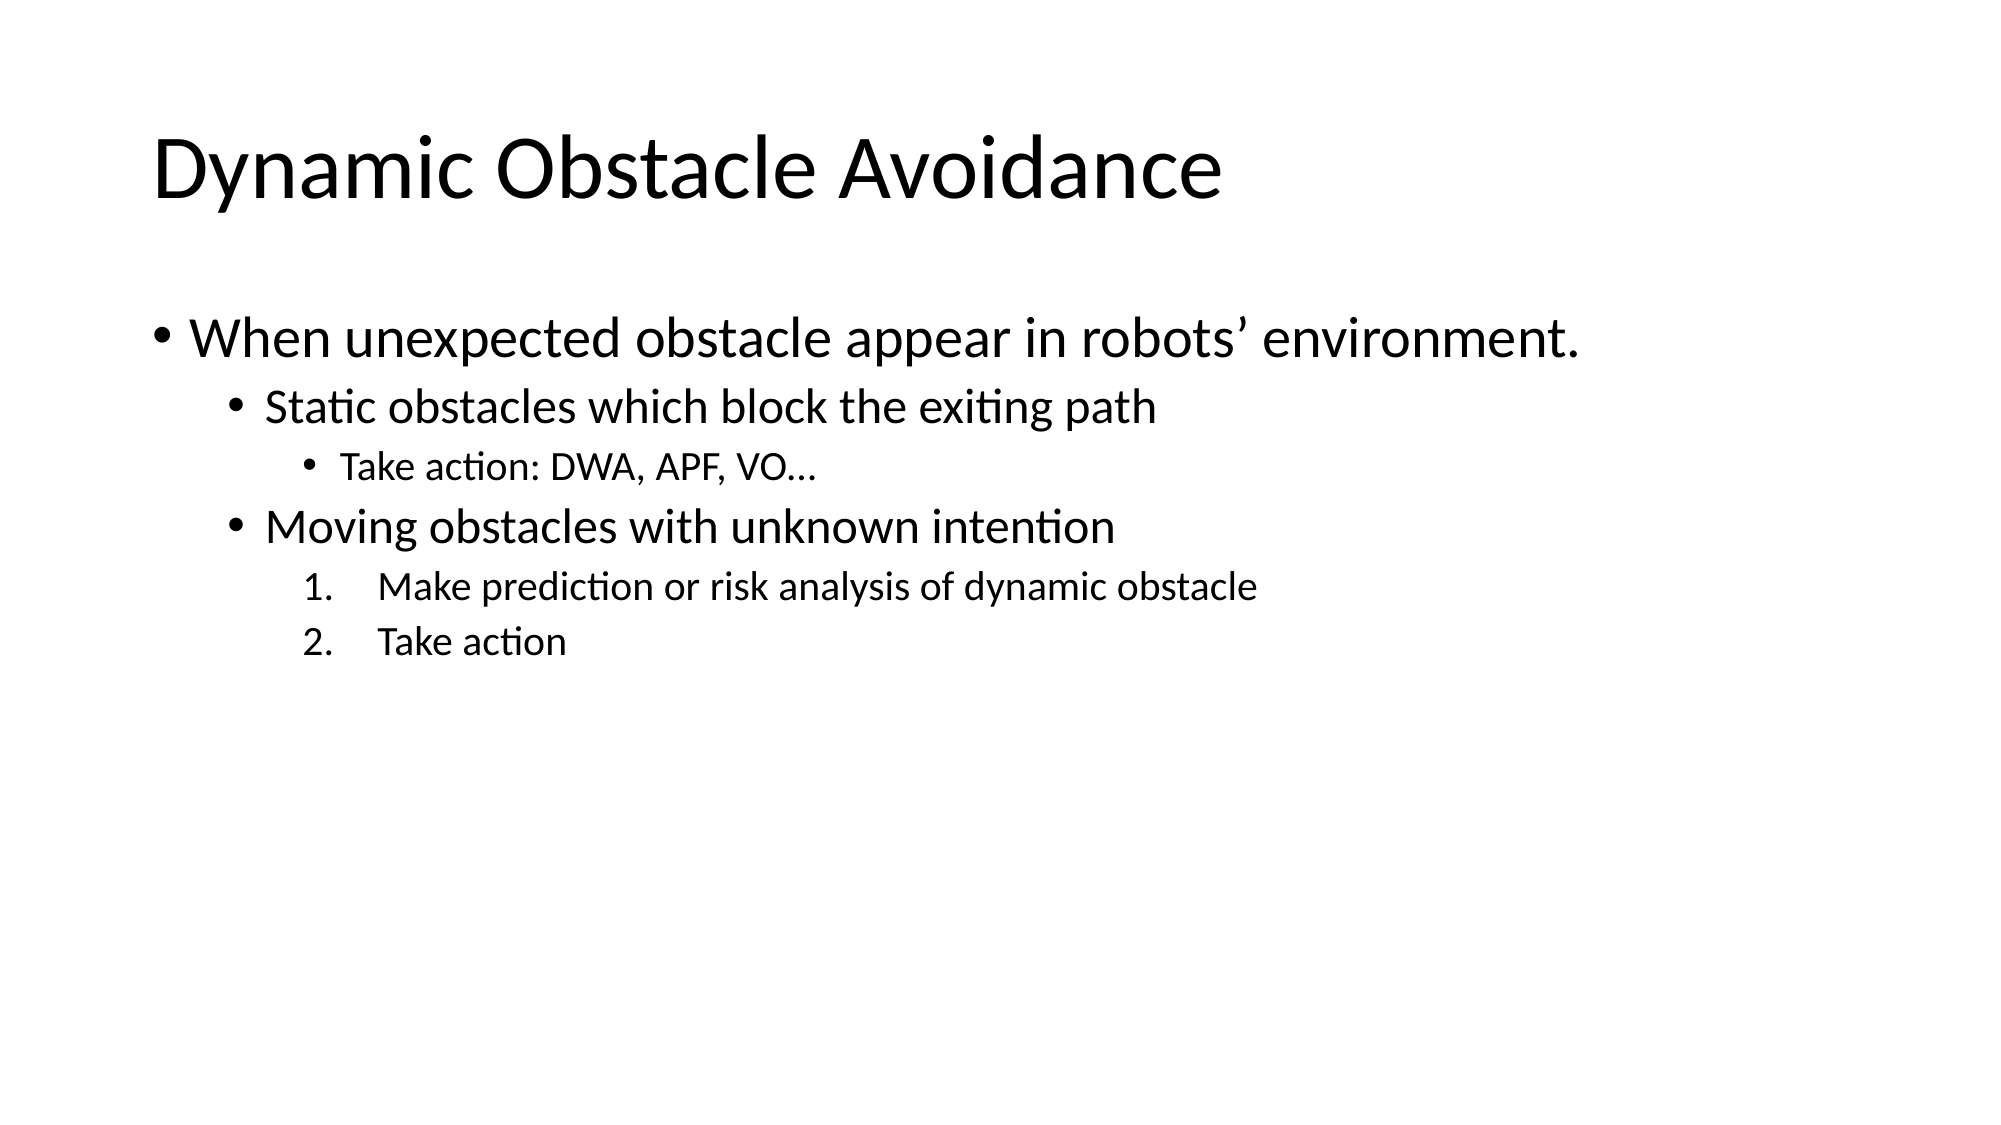

# Dynamic Obstacle Avoidance
When unexpected obstacle appear in robots’ environment.
Static obstacles which block the exiting path
Take action: DWA, APF, VO…
Moving obstacles with unknown intention
Make prediction or risk analysis of dynamic obstacle
Take action